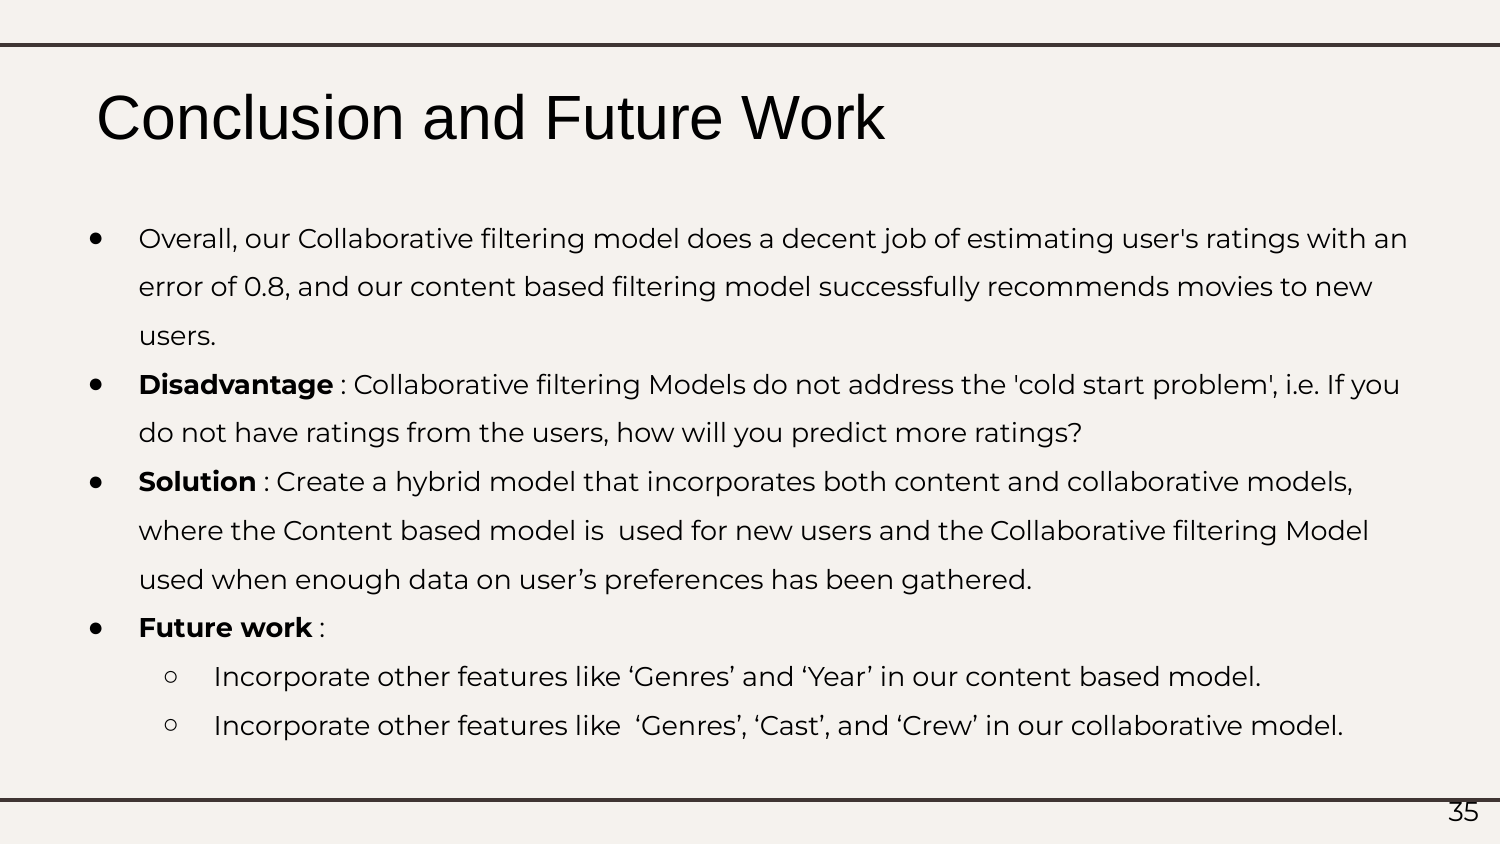

# Conclusion and Future Work
Overall, our Collaborative filtering model does a decent job of estimating user's ratings with an error of 0.8, and our content based filtering model successfully recommends movies to new users.
Disadvantage : Collaborative filtering Models do not address the 'cold start problem', i.e. If you do not have ratings from the users, how will you predict more ratings?
Solution : Create a hybrid model that incorporates both content and collaborative models, where the Content based model is  used for new users and the Collaborative filtering Model used when enough data on user’s preferences has been gathered.
Future work :
Incorporate other features like ‘Genres’ and ‘Year’ in our content based model.
Incorporate other features like  ‘Genres’, ‘Cast’, and ‘Crew’ in our collaborative model.
35